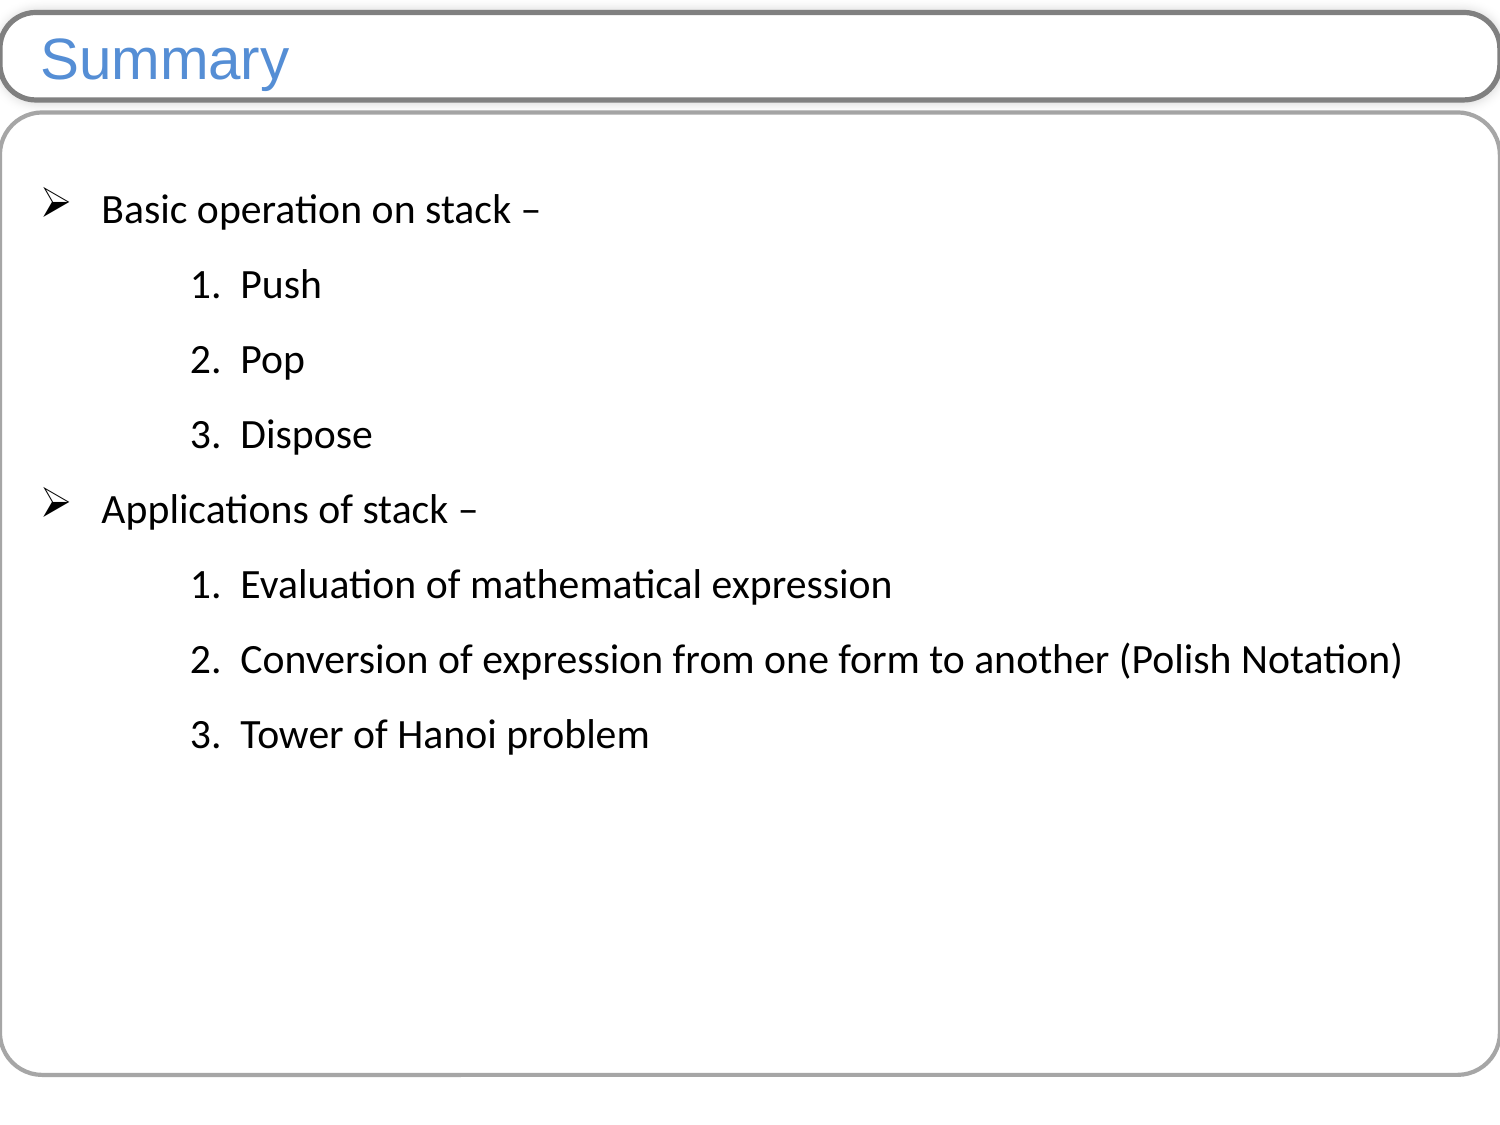

Summary

   Basic operation on stack –
	1.  Push
	2.  Pop
	3.  Dispose
   Applications of stack –
	1.  Evaluation of mathematical expression
	2.  Conversion of expression from one form to another (Polish Notation)
	3.  Tower of Hanoi problem